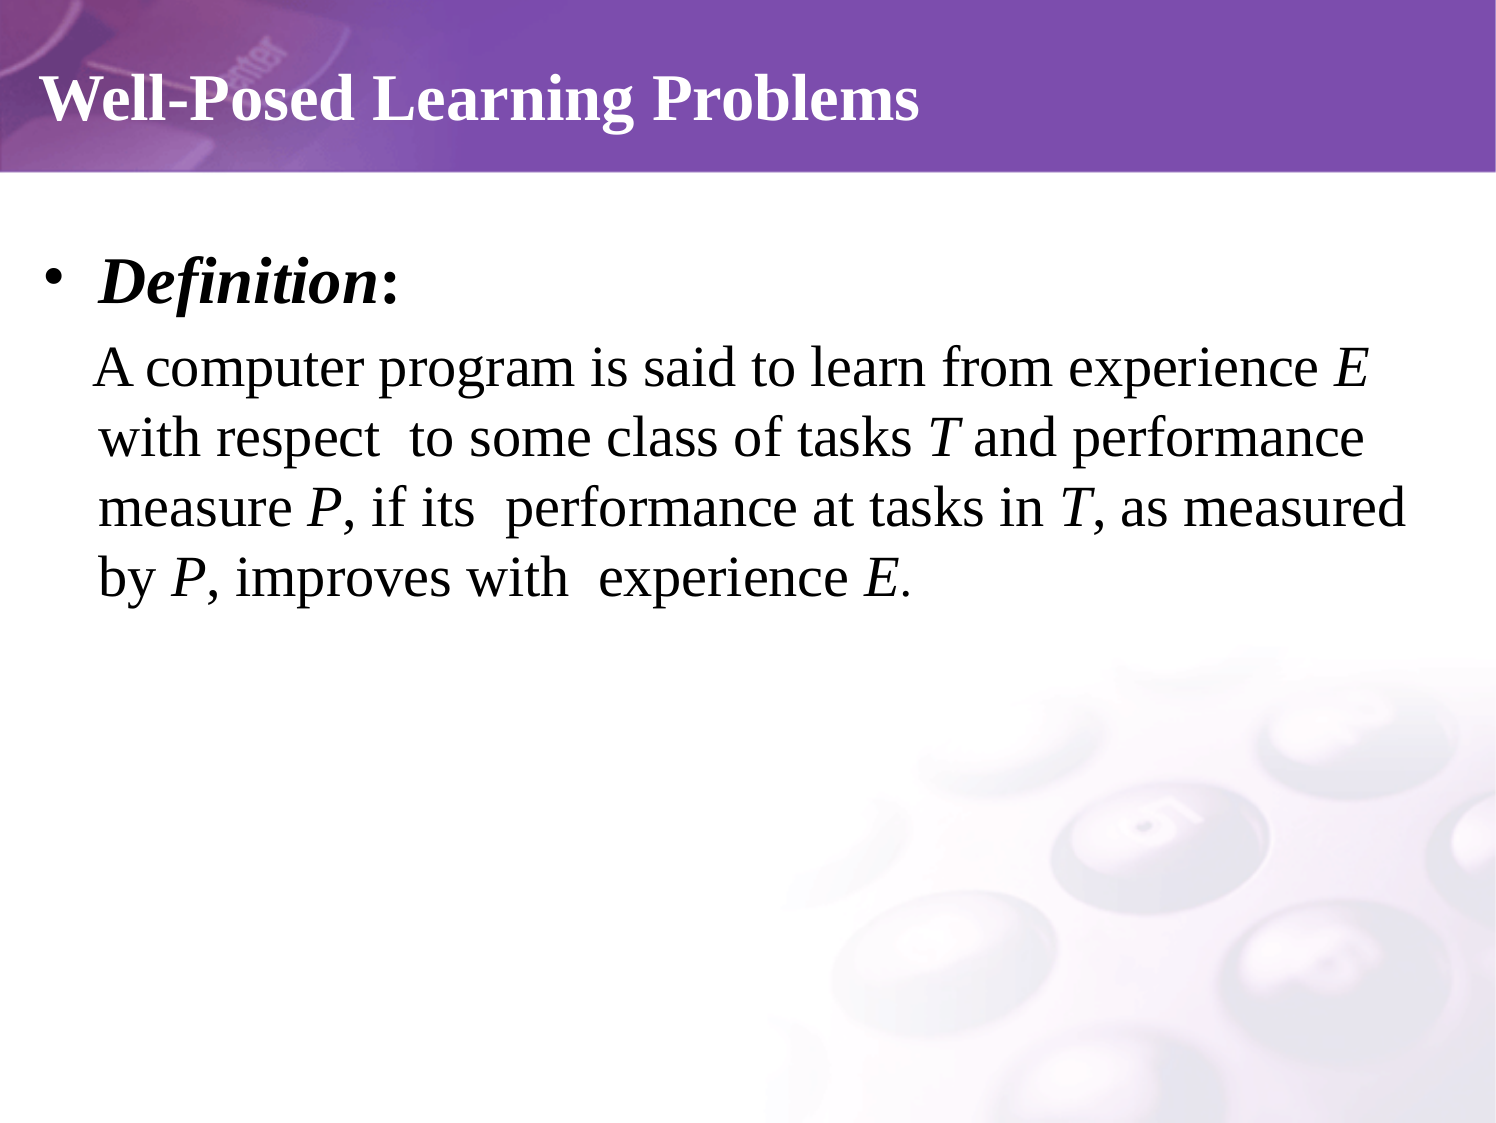

# Well-Posed Learning Problems
Definition:
A computer program is said to learn from experience E with respect  to some class of tasks T and performance measure P, if its  performance at tasks in T, as measured by P, improves with  experience E.